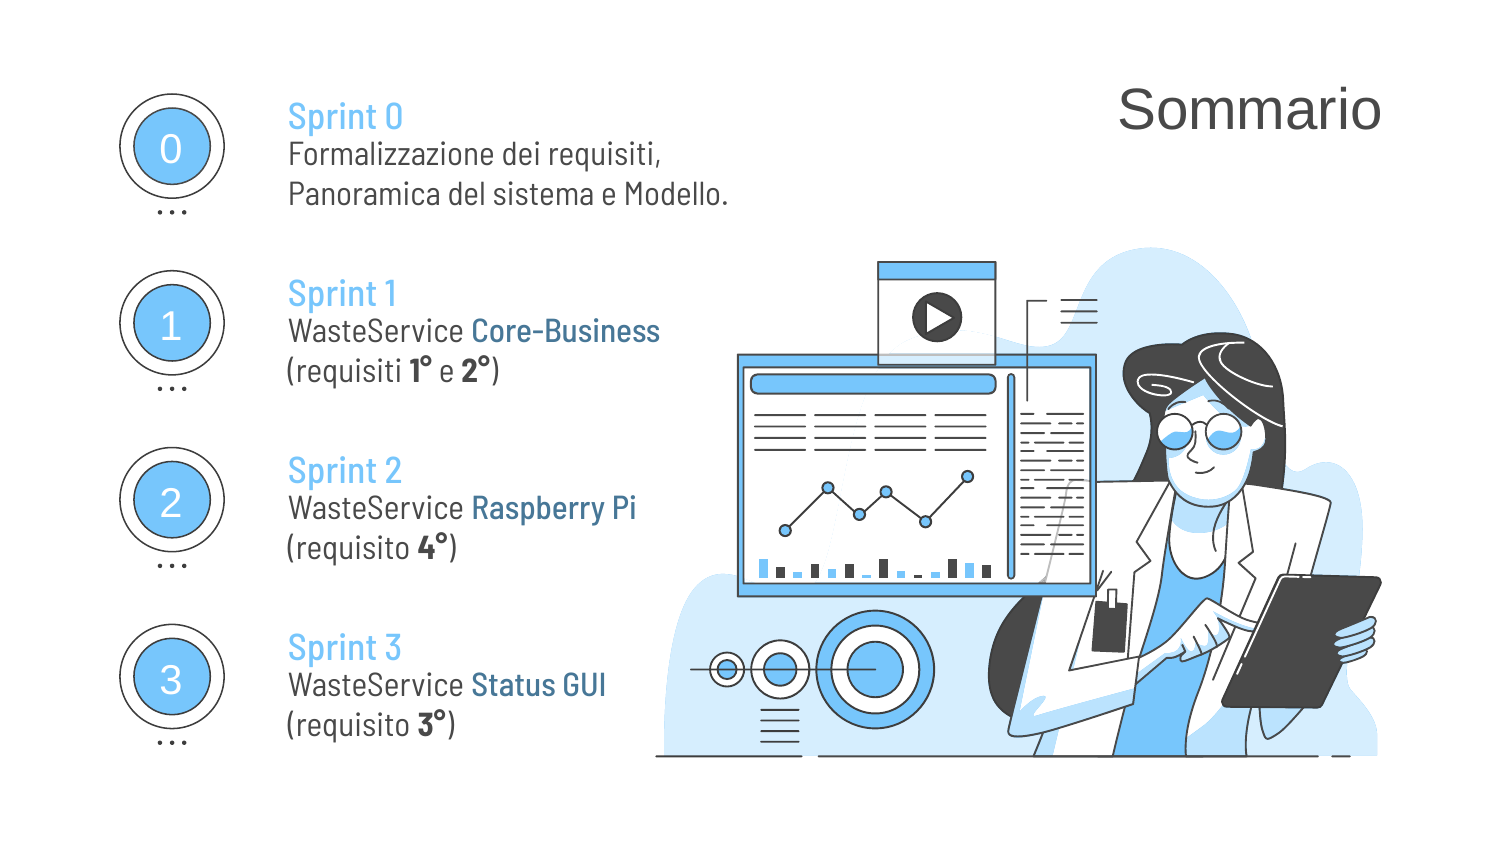

# Sommario
Sprint 0

Formalizzazione dei requisiti, Panoramica del sistema e Modello.
0
Sprint 1

WasteService Core-Business
(requisiti 1° e 2°)
1
Sprint 2

WasteService Raspberry Pi
(requisito 4°)
2
Sprint 3

WasteService Status GUI
(requisito 3°)
3